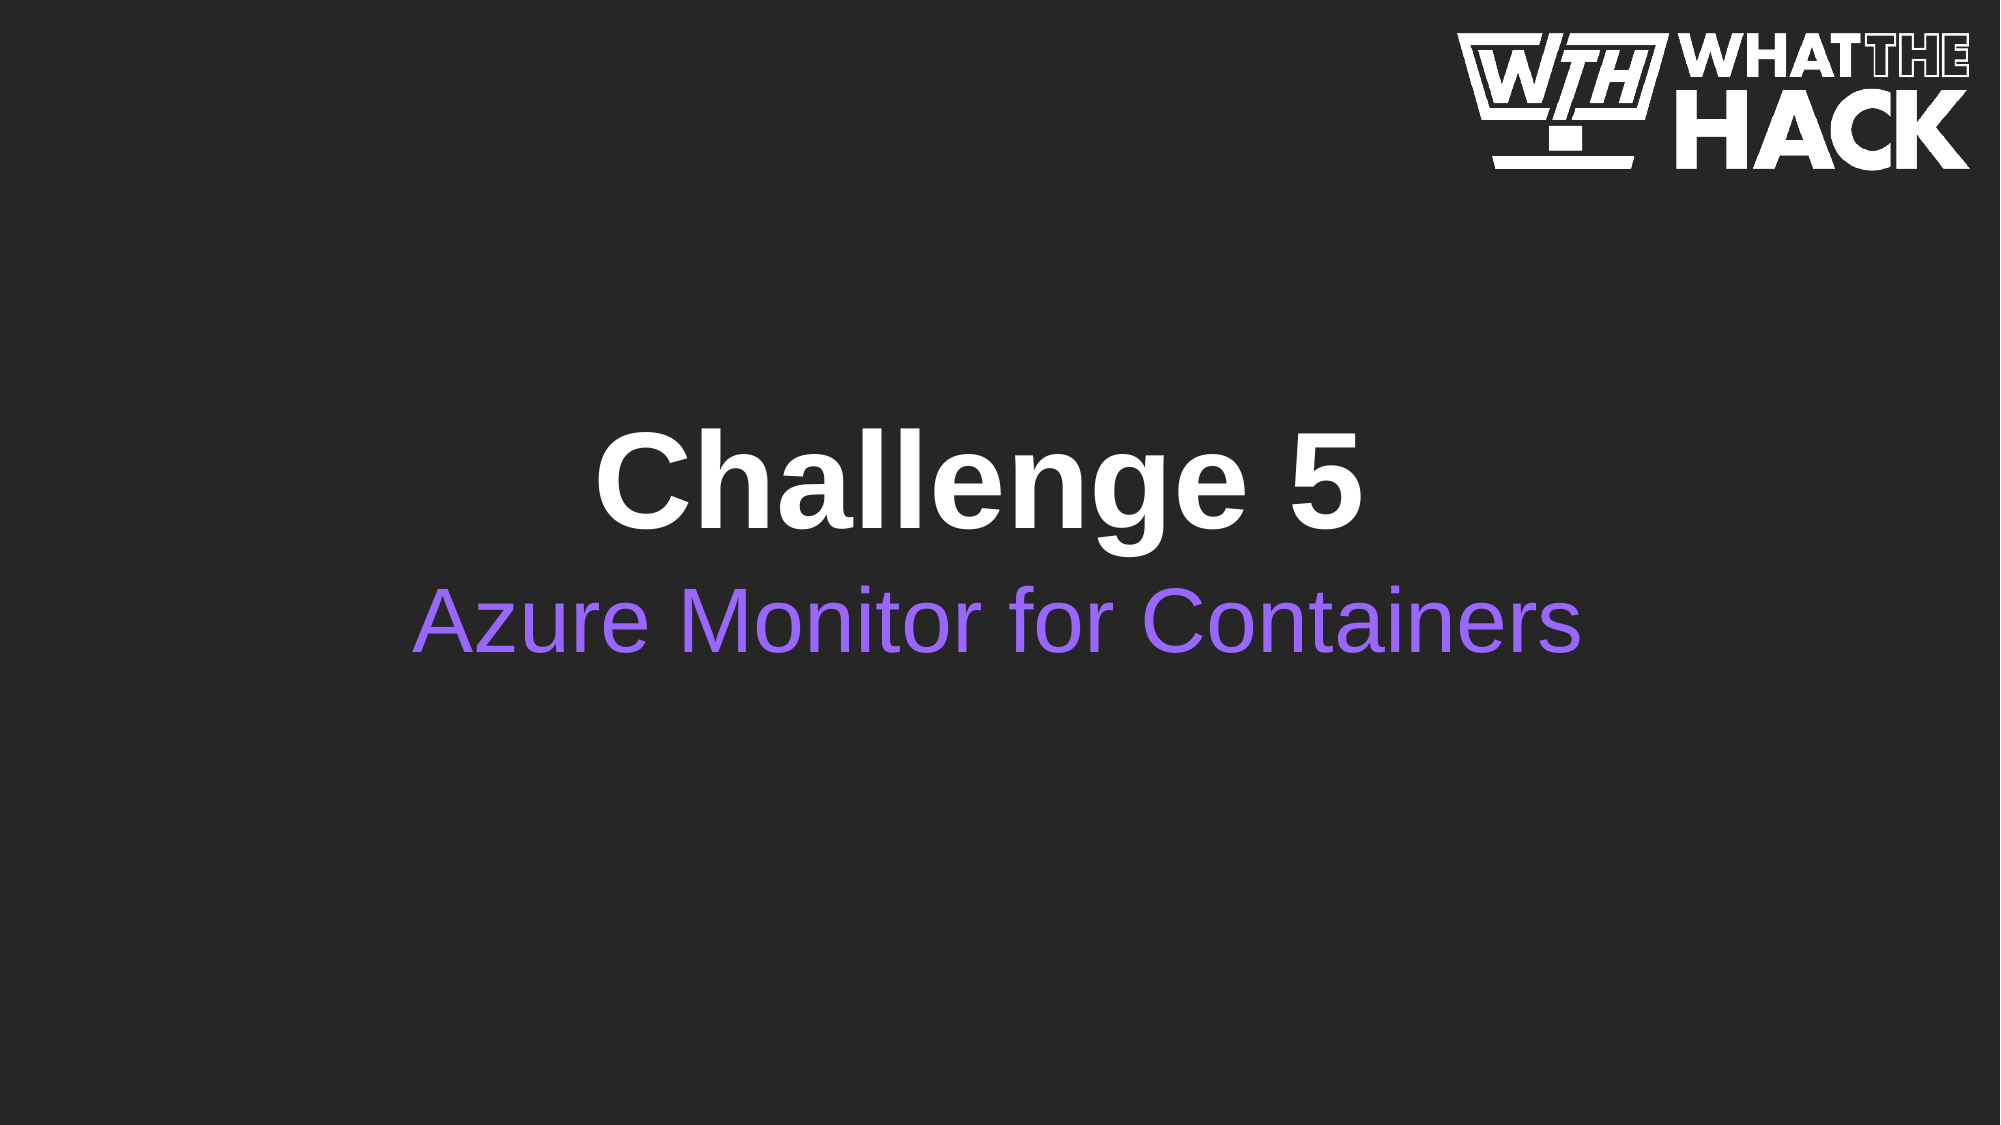

# Challenge 5
Azure Monitor for Containers